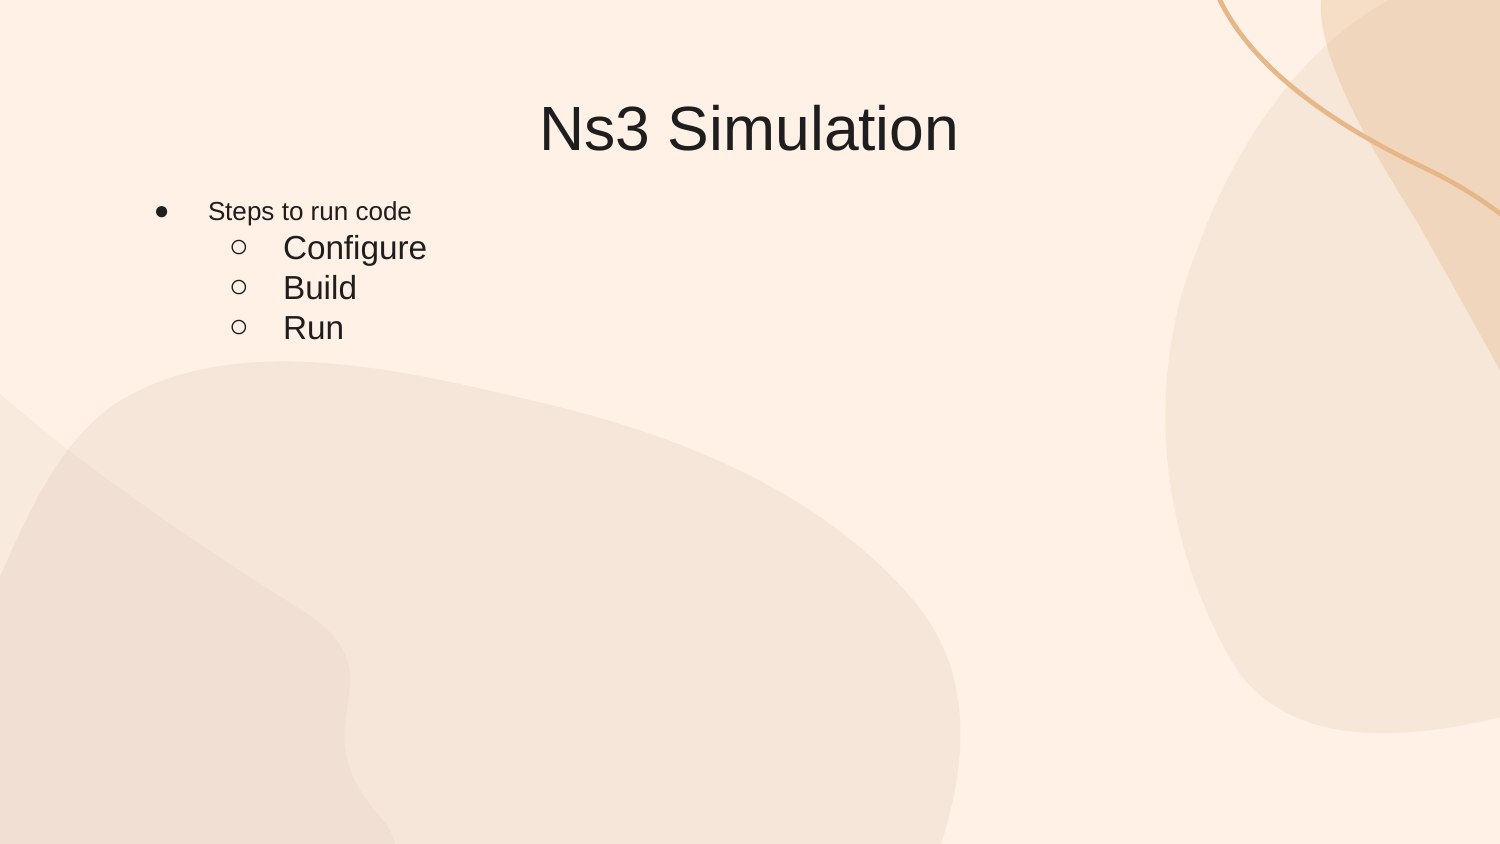

# Ns3 Simulation
Steps to run code
Configure
Build
Run